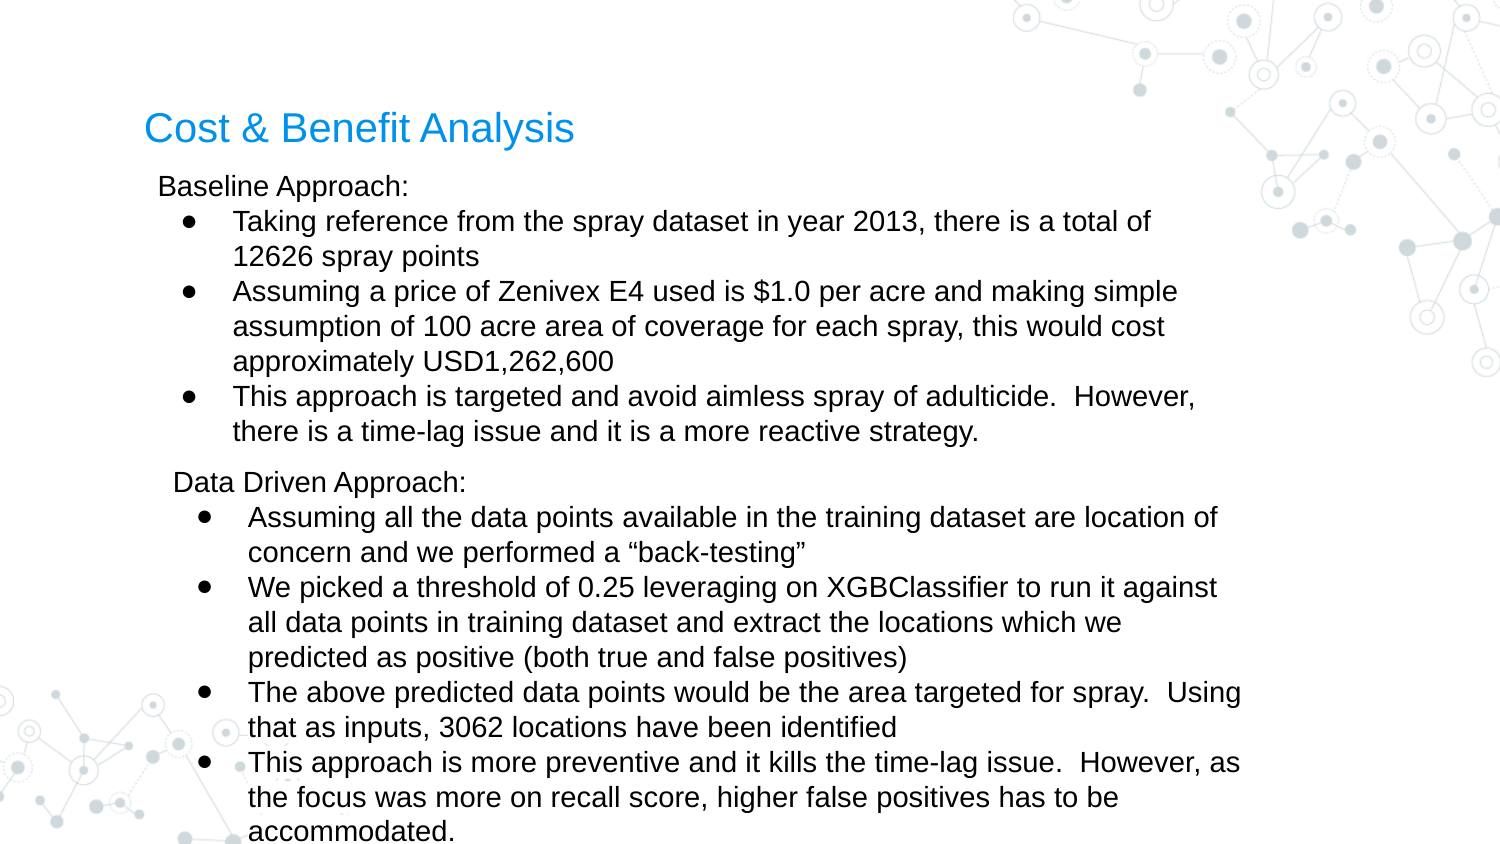

# Cost & Benefit Analysis
Baseline Approach:
Taking reference from the spray dataset in year 2013, there is a total of  12626 spray points
Assuming a price of Zenivex E4 used is $1.0 per acre and making simple assumption of 100 acre area of coverage for each spray, this would cost approximately USD1,262,600
This approach is targeted and avoid aimless spray of adulticide.  However, there is a time-lag issue and it is a more reactive strategy.
Data Driven Approach:
Assuming all the data points available in the training dataset are location of concern and we performed a “back-testing”
We picked a threshold of 0.25 leveraging on XGBClassifier to run it against all data points in training dataset and extract the locations which we predicted as positive (both true and false positives)
The above predicted data points would be the area targeted for spray.  Using that as inputs, 3062 locations have been identified
This approach is more preventive and it kills the time-lag issue.  However, as the focus was more on recall score, higher false positives has to be accommodated.